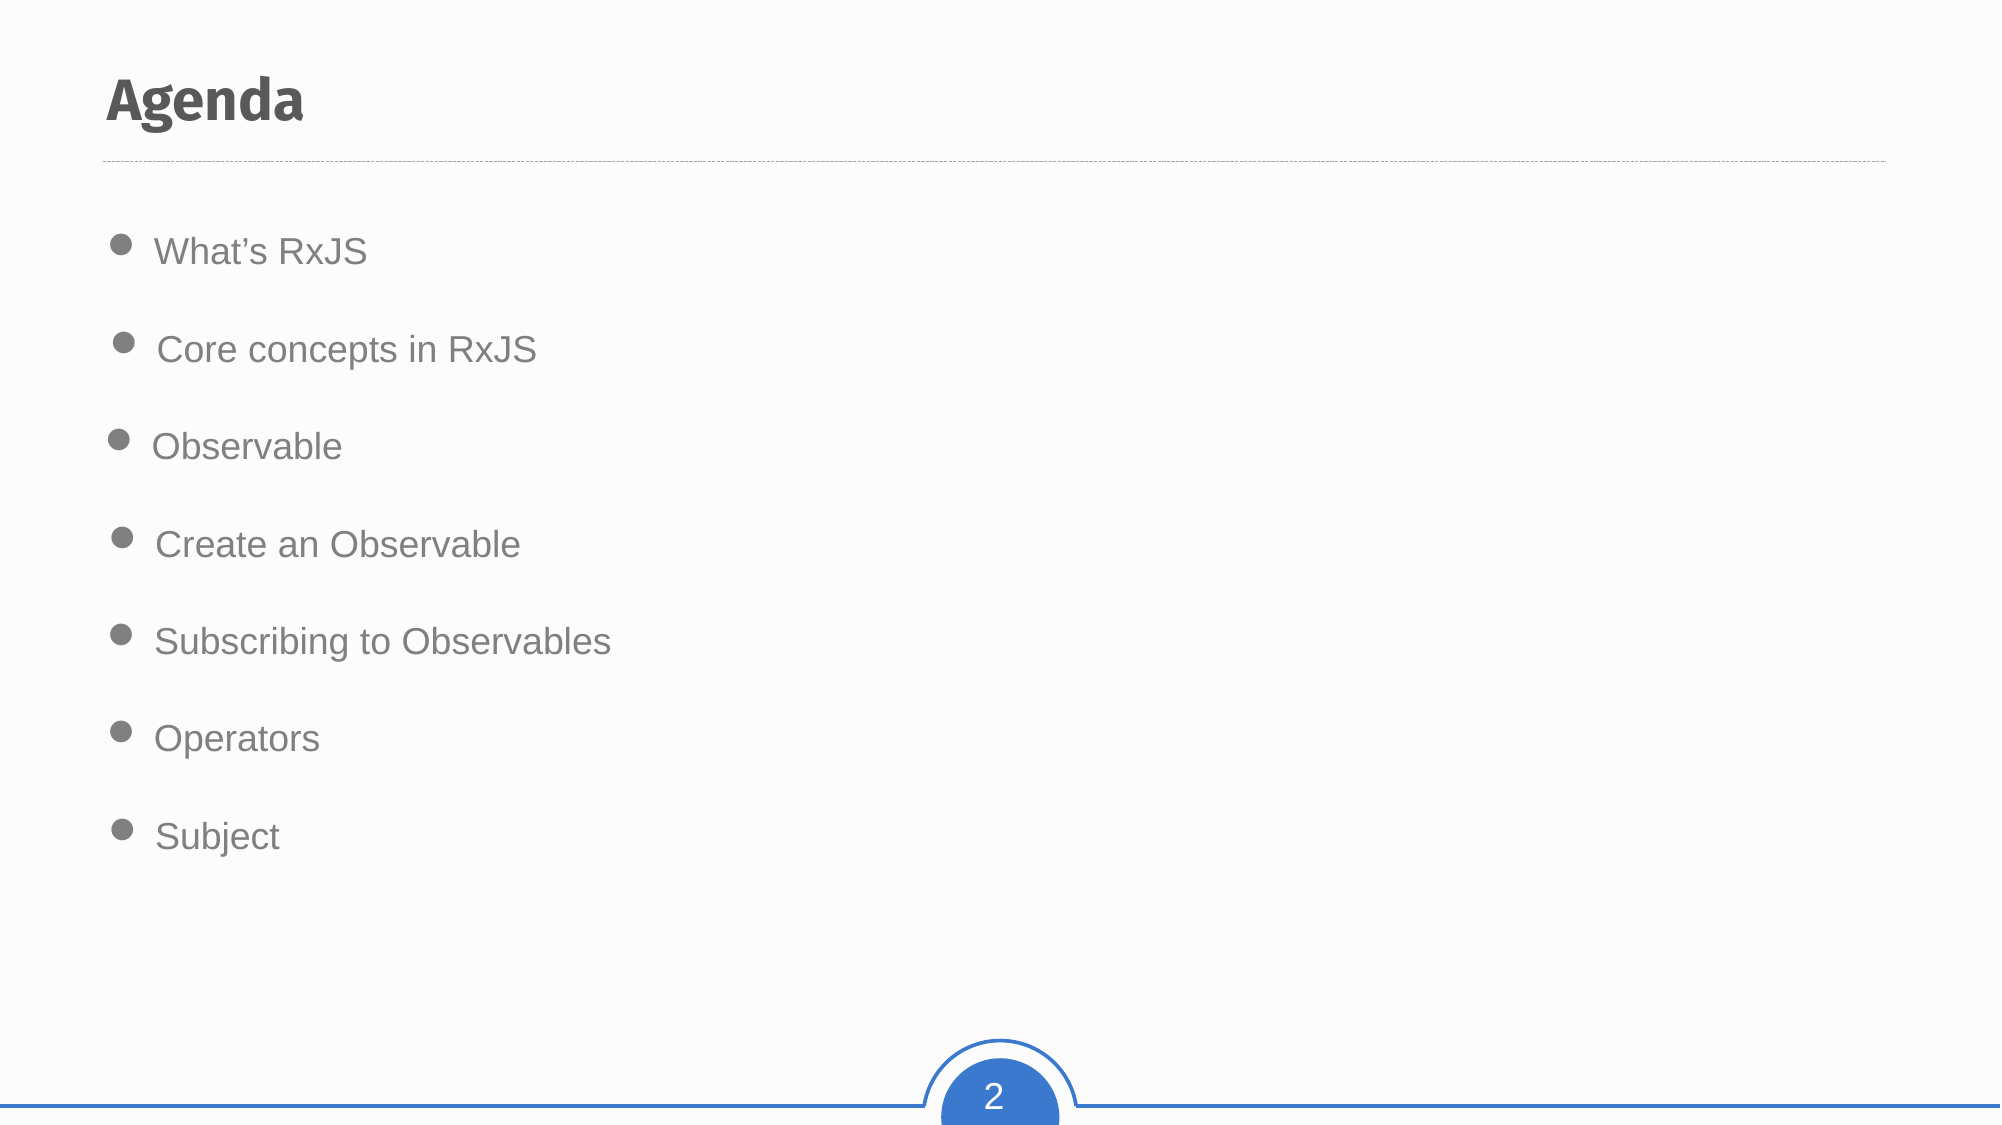

Agenda
What’s RxJS
Core concepts in RxJS
Observable
Create an Observable
Subscribing to Observables
Operators
Subject